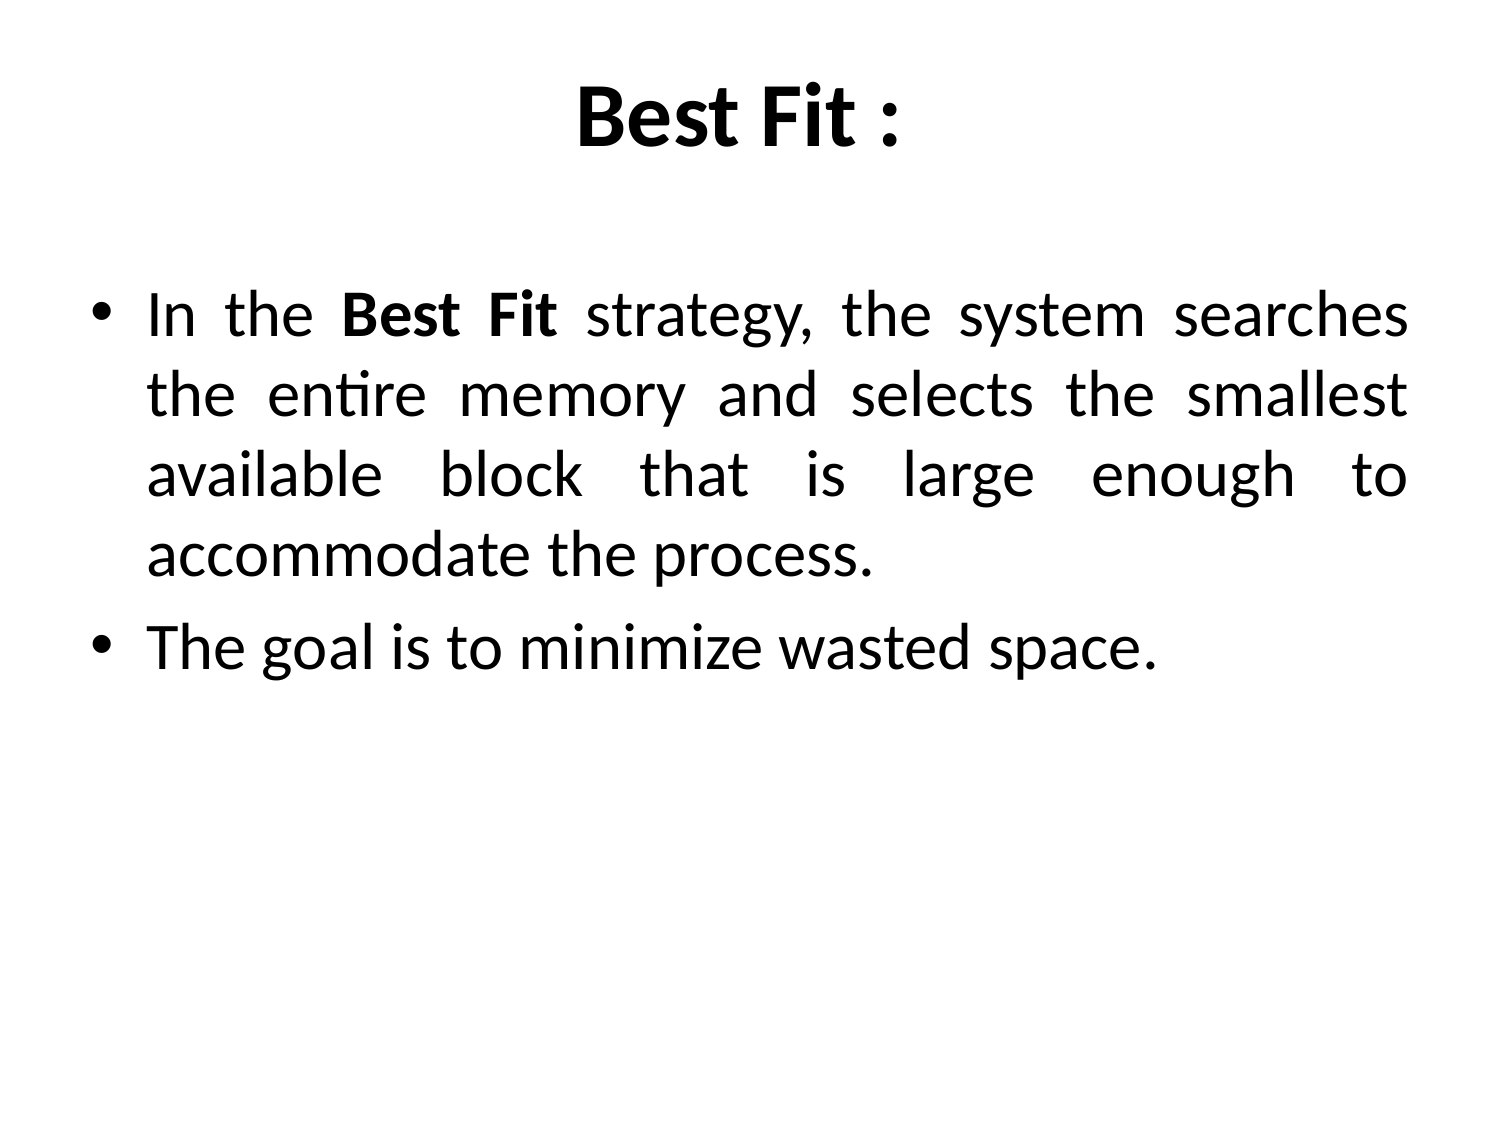

# Best Fit :
In the Best Fit strategy, the system searches the entire memory and selects the smallest available block that is large enough to accommodate the process.
The goal is to minimize wasted space.